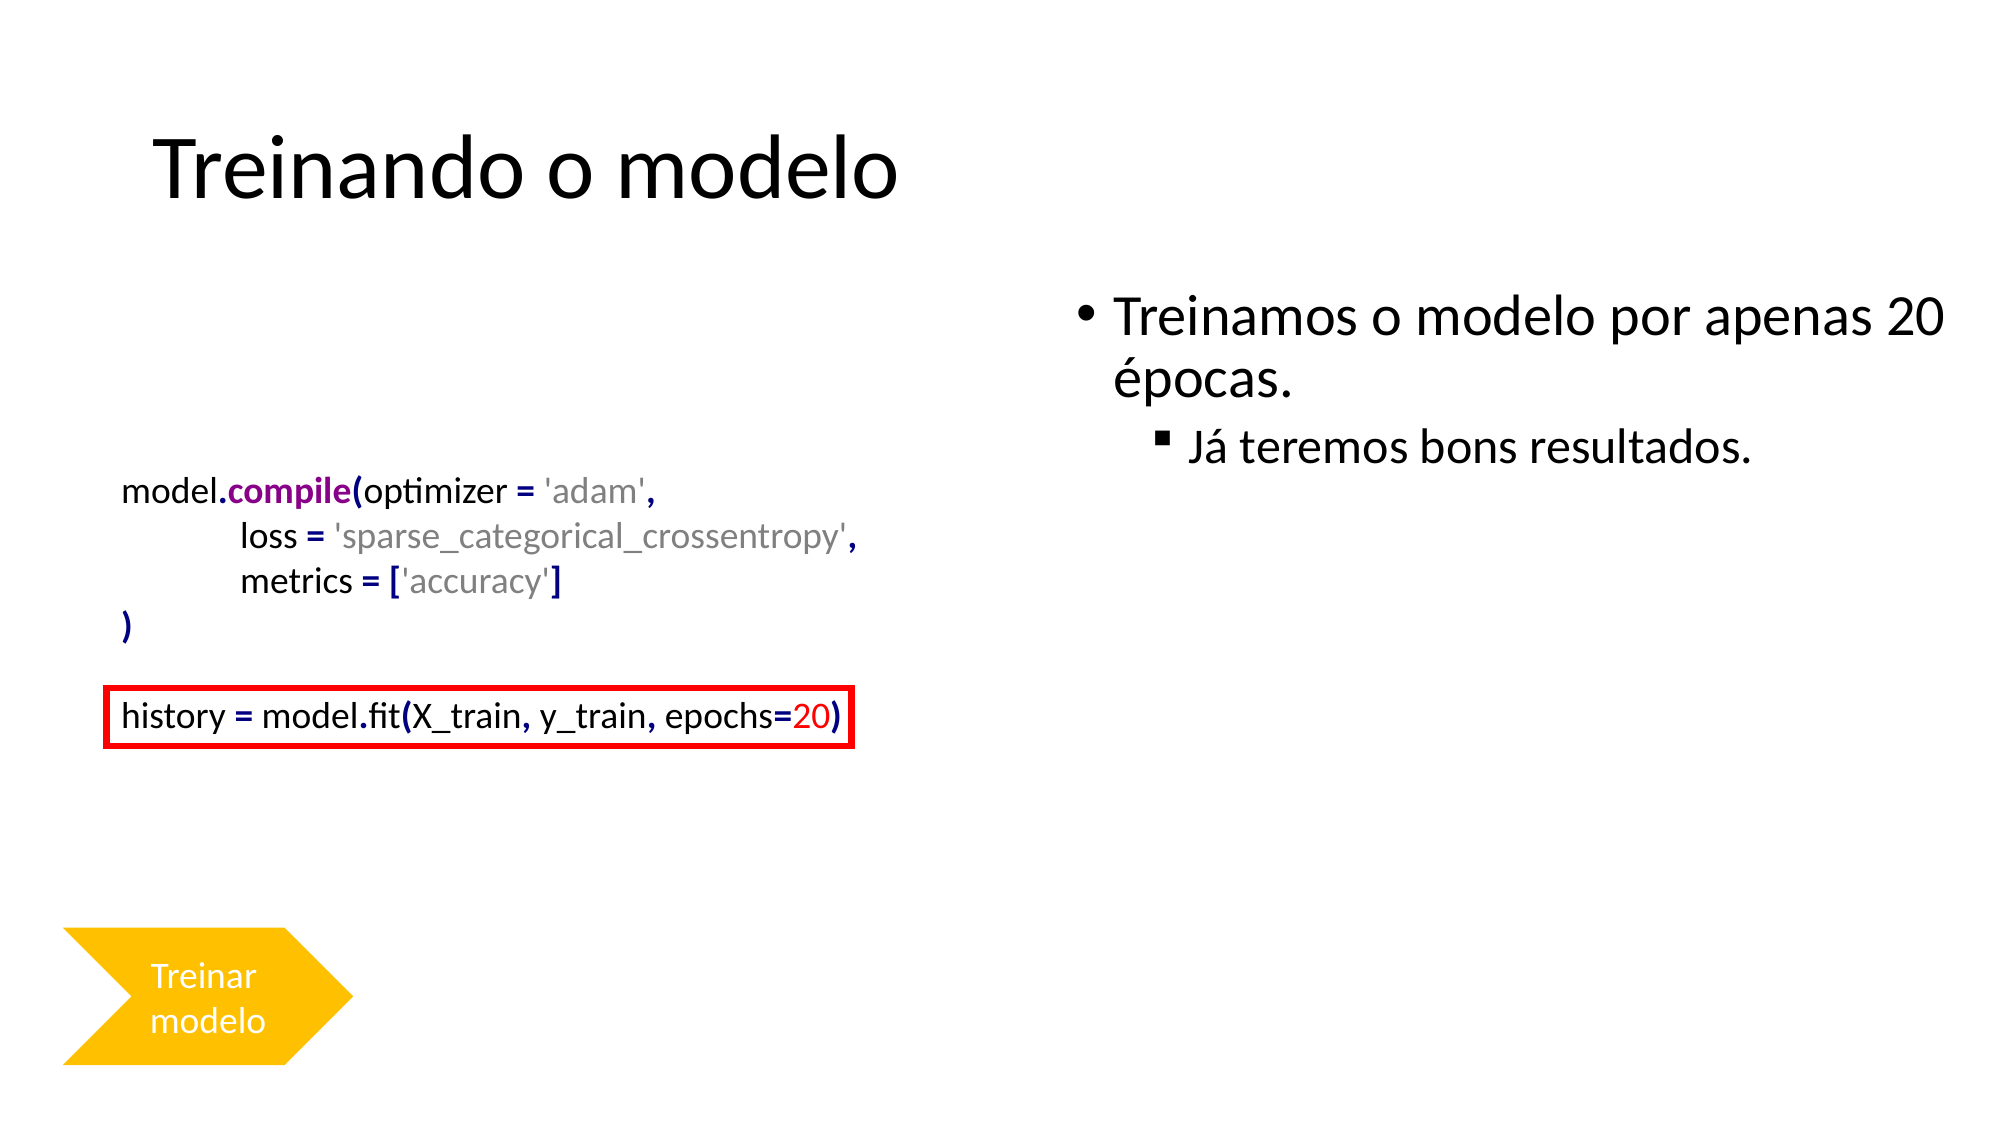

# Treinando o modelo
Treinamos o modelo por apenas 20 épocas.
Já teremos bons resultados.
model.compile(optimizer = 'adam',
              loss = 'sparse_categorical_crossentropy',
              metrics = ['accuracy']
)

history = model.fit(X_train, y_train, epochs=20)

Treinar  modelo